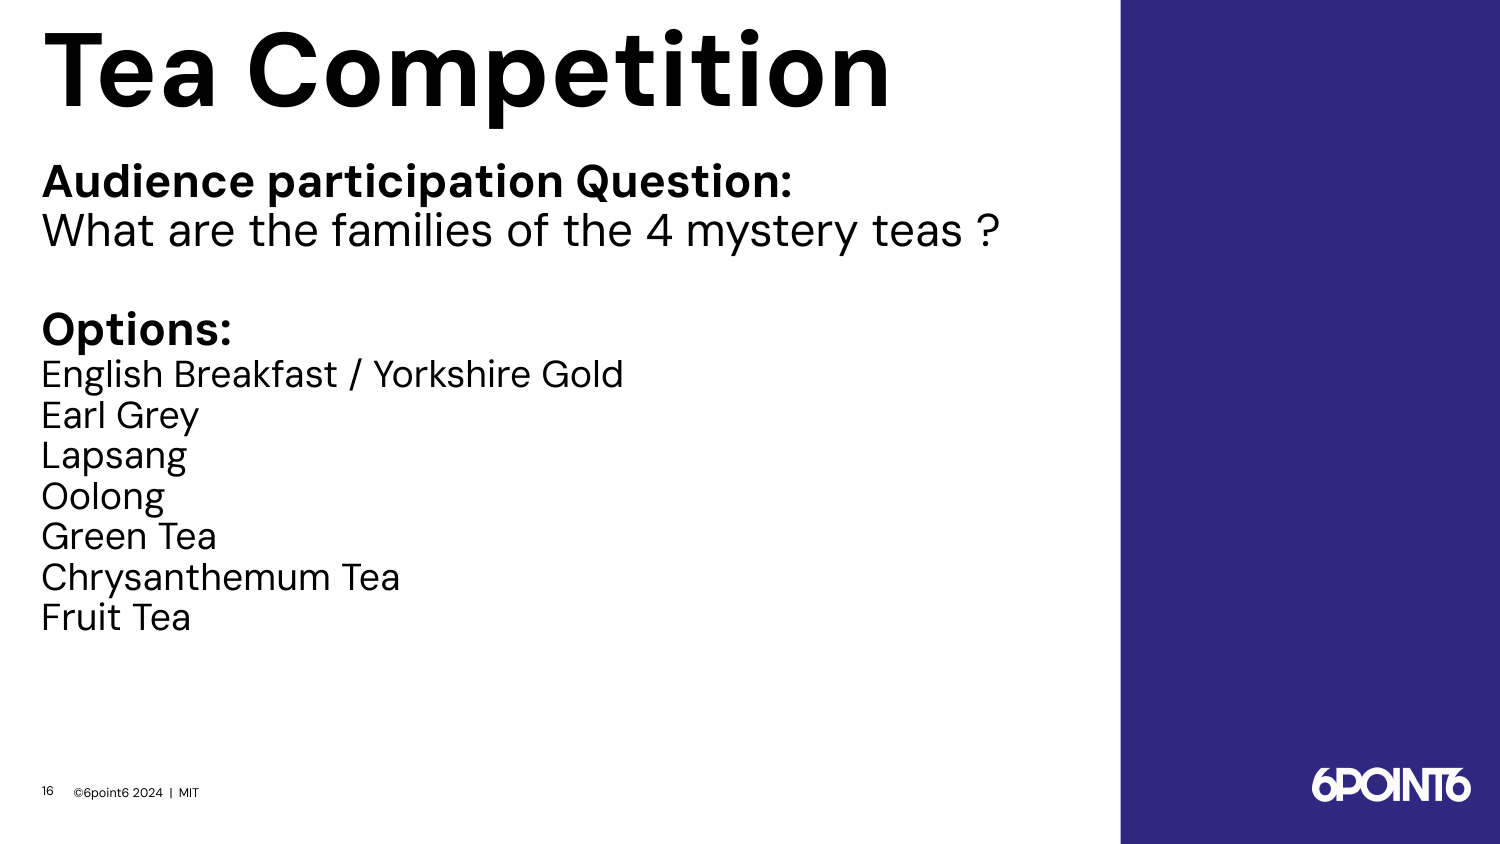

# Tea Competition

Audience participation Question:
What are the families of the 4 mystery teas ?
Options:
English Breakfast / Yorkshire Gold
Earl Grey
Lapsang
Oolong
Green Tea
Chrysanthemum Tea
Fruit Tea

16